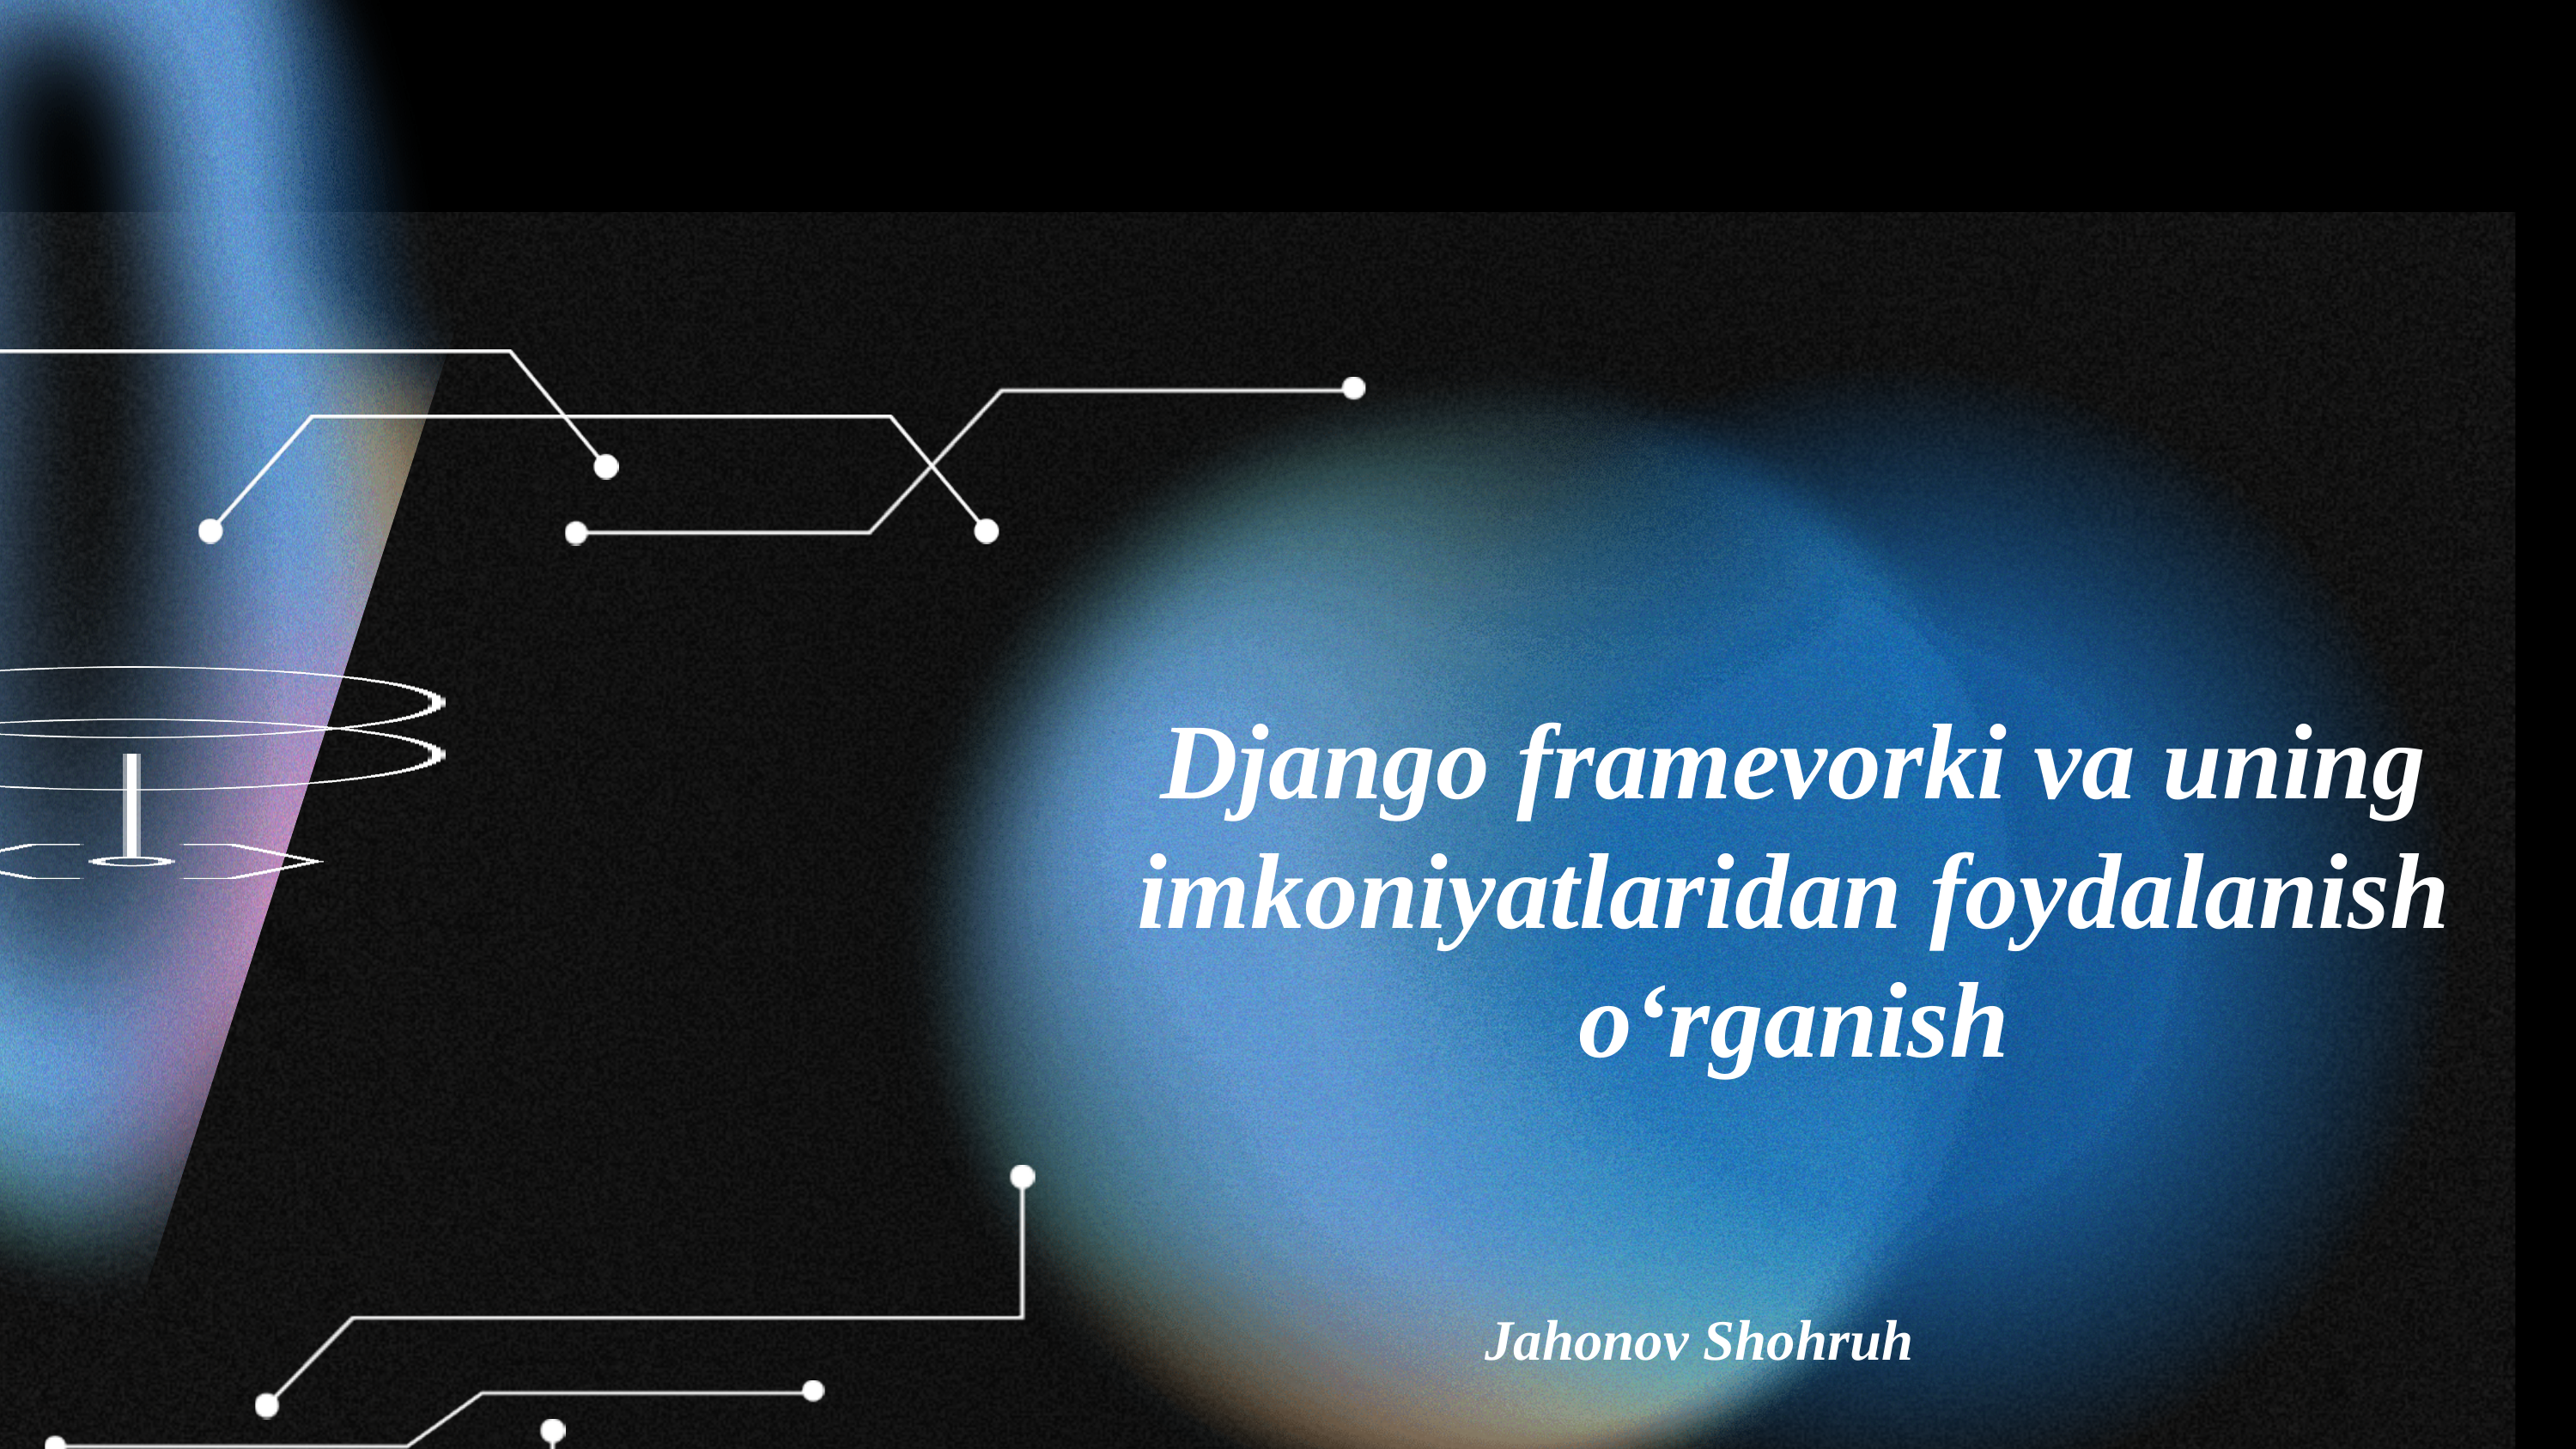

# Django framevorki va uning imkoniyatlaridan foydalanish oʻrganish
Jahonov Shohruh